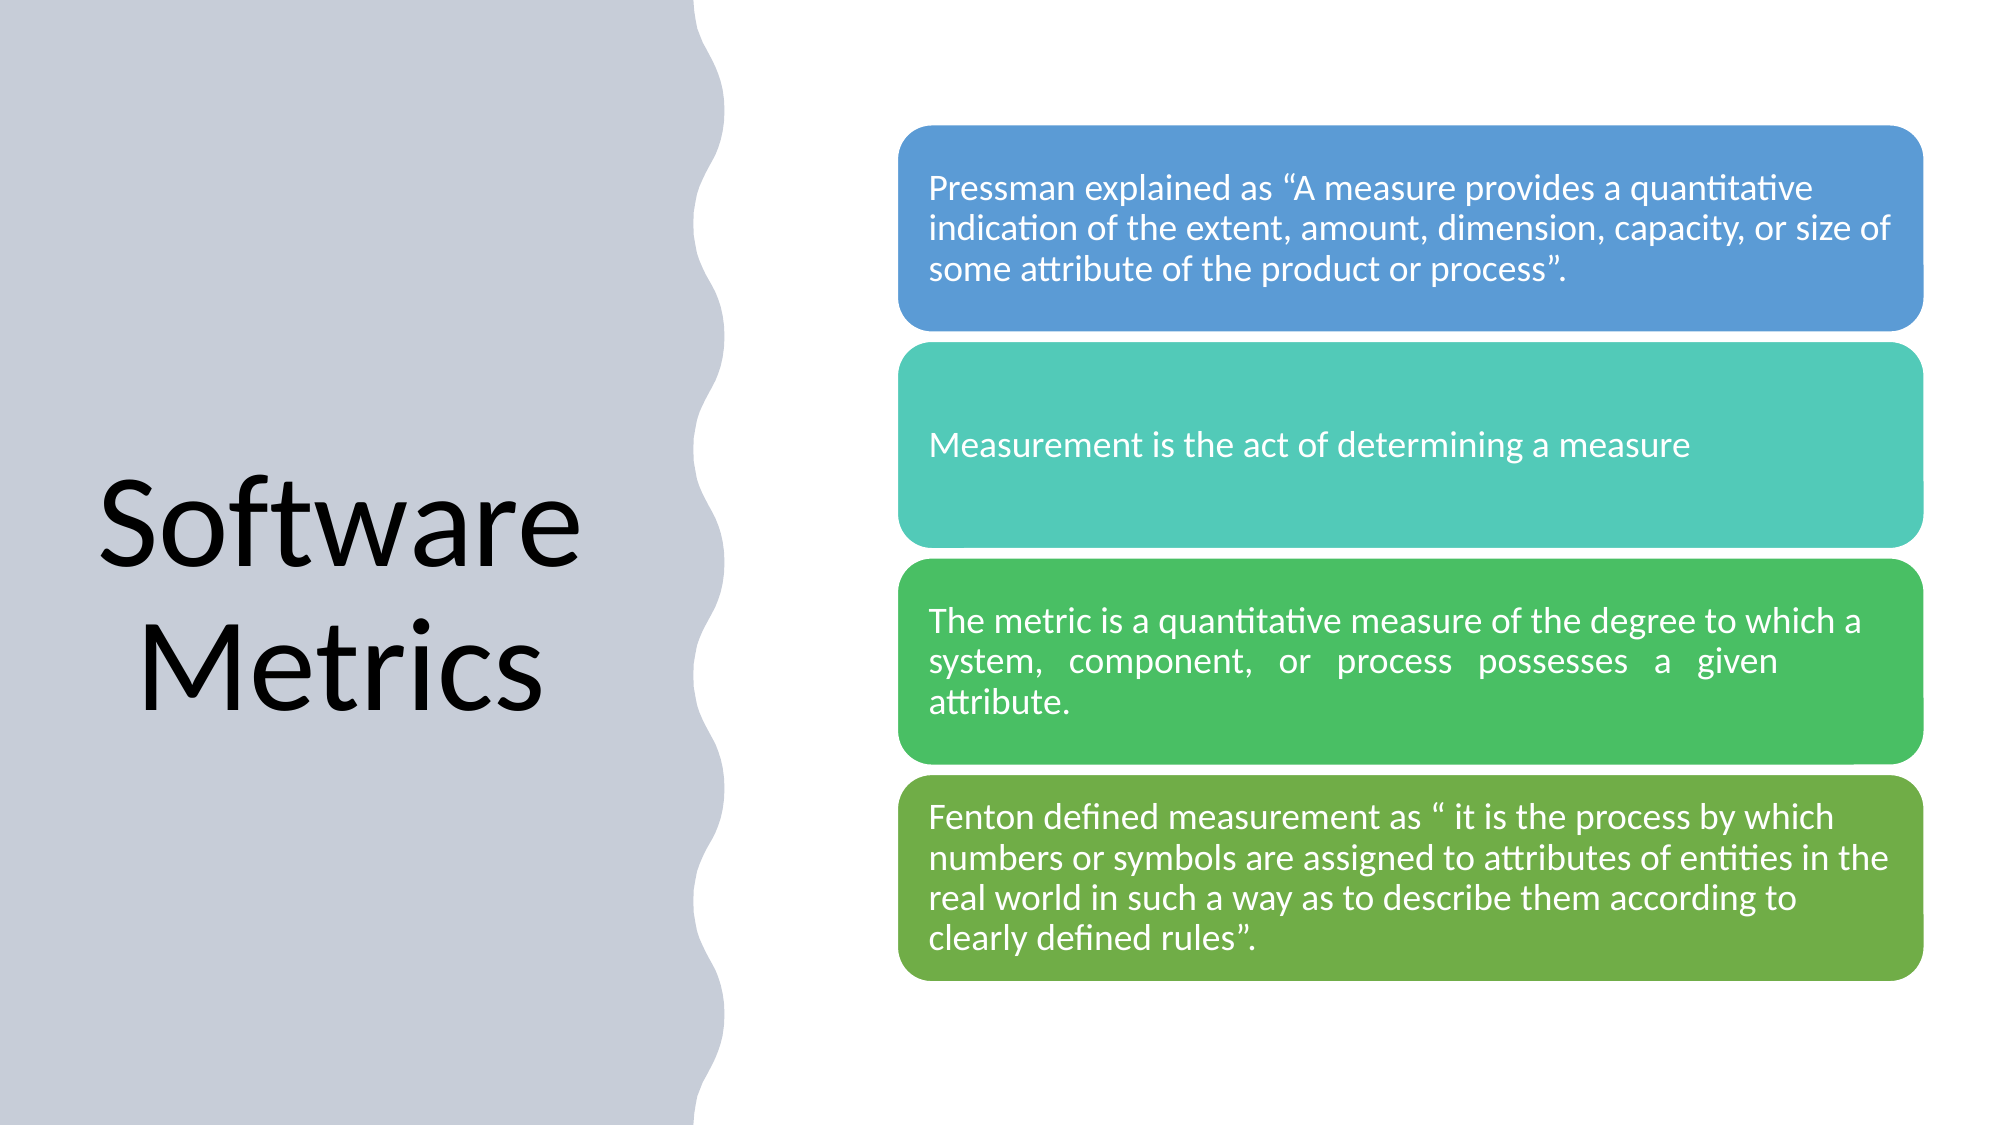

Pressman explained as “A measure provides a quantitative indication of the extent, amount, dimension, capacity, or size of some attribute of the product or process”.
Measurement is the act of determining a measure
The metric is a quantitative measure of the degree to which a   system,   component,   or   process   possesses   a   given attribute.
Fenton defined measurement as “ it is the process by which numbers or symbols are assigned to attributes of entities in the real world in such a way as to describe them according to clearly defined rules”.
# Software Metrics